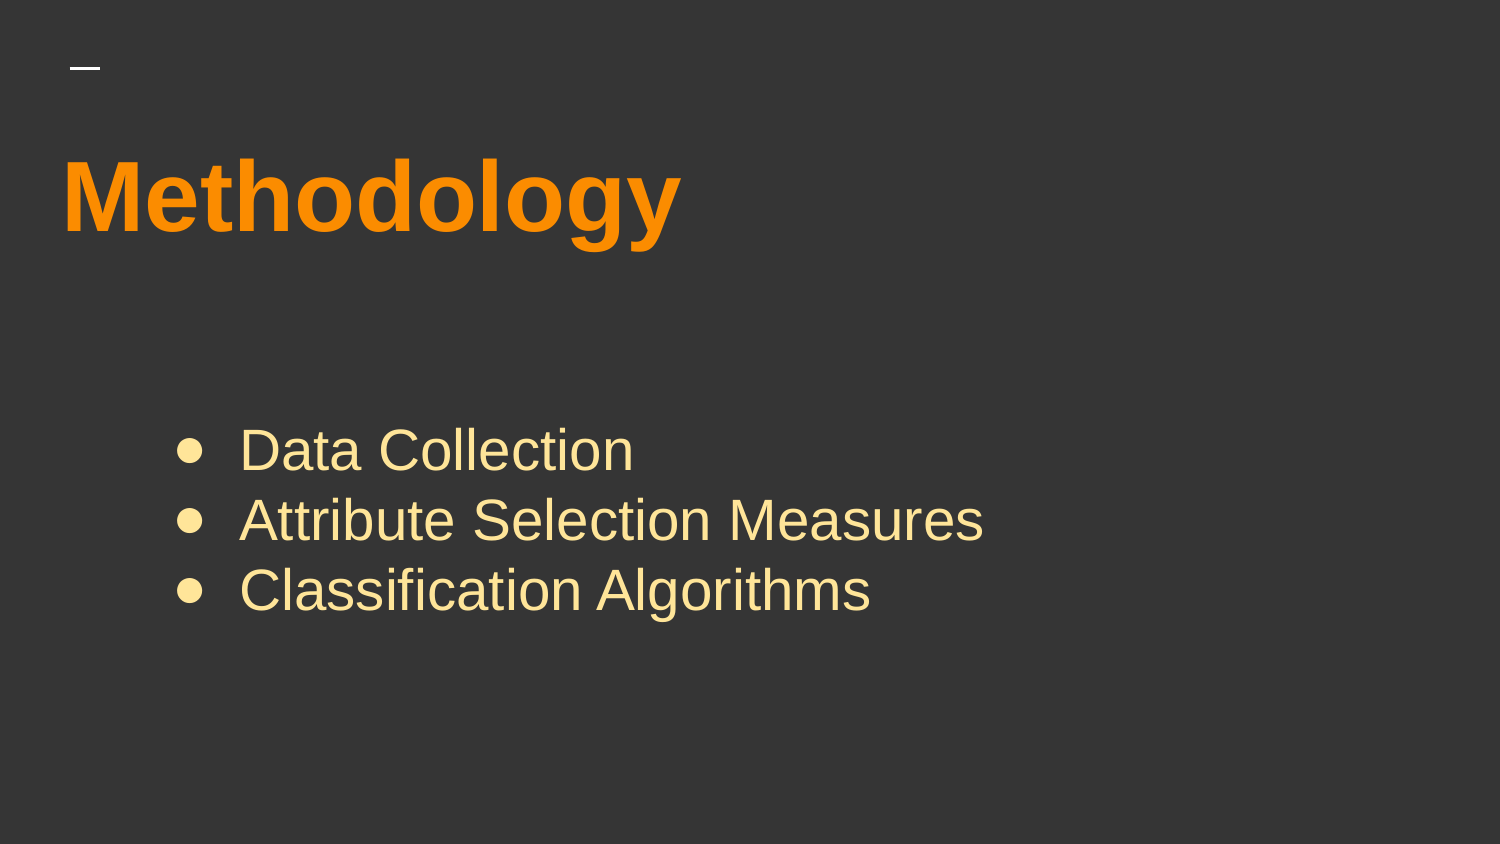

# Methodology
Data Collection
Attribute Selection Measures
Classification Algorithms